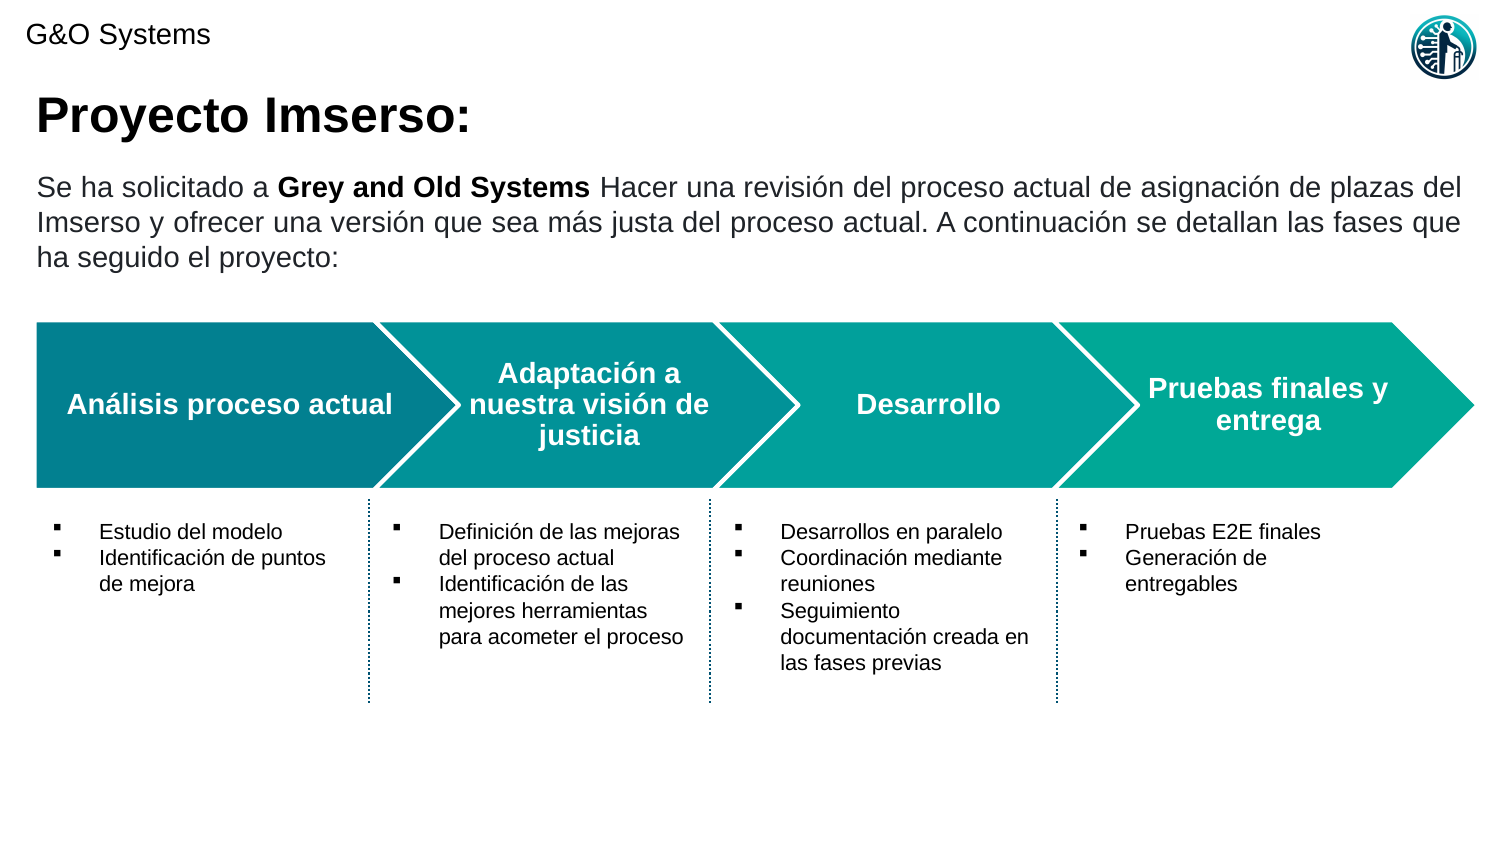

# Proyecto Imserso:
Se ha solicitado a Grey and Old Systems Hacer una revisión del proceso actual de asignación de plazas del Imserso y ofrecer una versión que sea más justa del proceso actual. A continuación se detallan las fases que ha seguido el proyecto:
Análisis proceso actual
Adaptación a nuestra visión de justicia
Desarrollo
Pruebas finales y entrega
Estudio del modelo
Identificación de puntos de mejora
Definición de las mejoras del proceso actual
Identificación de las mejores herramientas para acometer el proceso
Desarrollos en paralelo
Coordinación mediante reuniones
Seguimiento documentación creada en las fases previas
Pruebas E2E finales
Generación de entregables